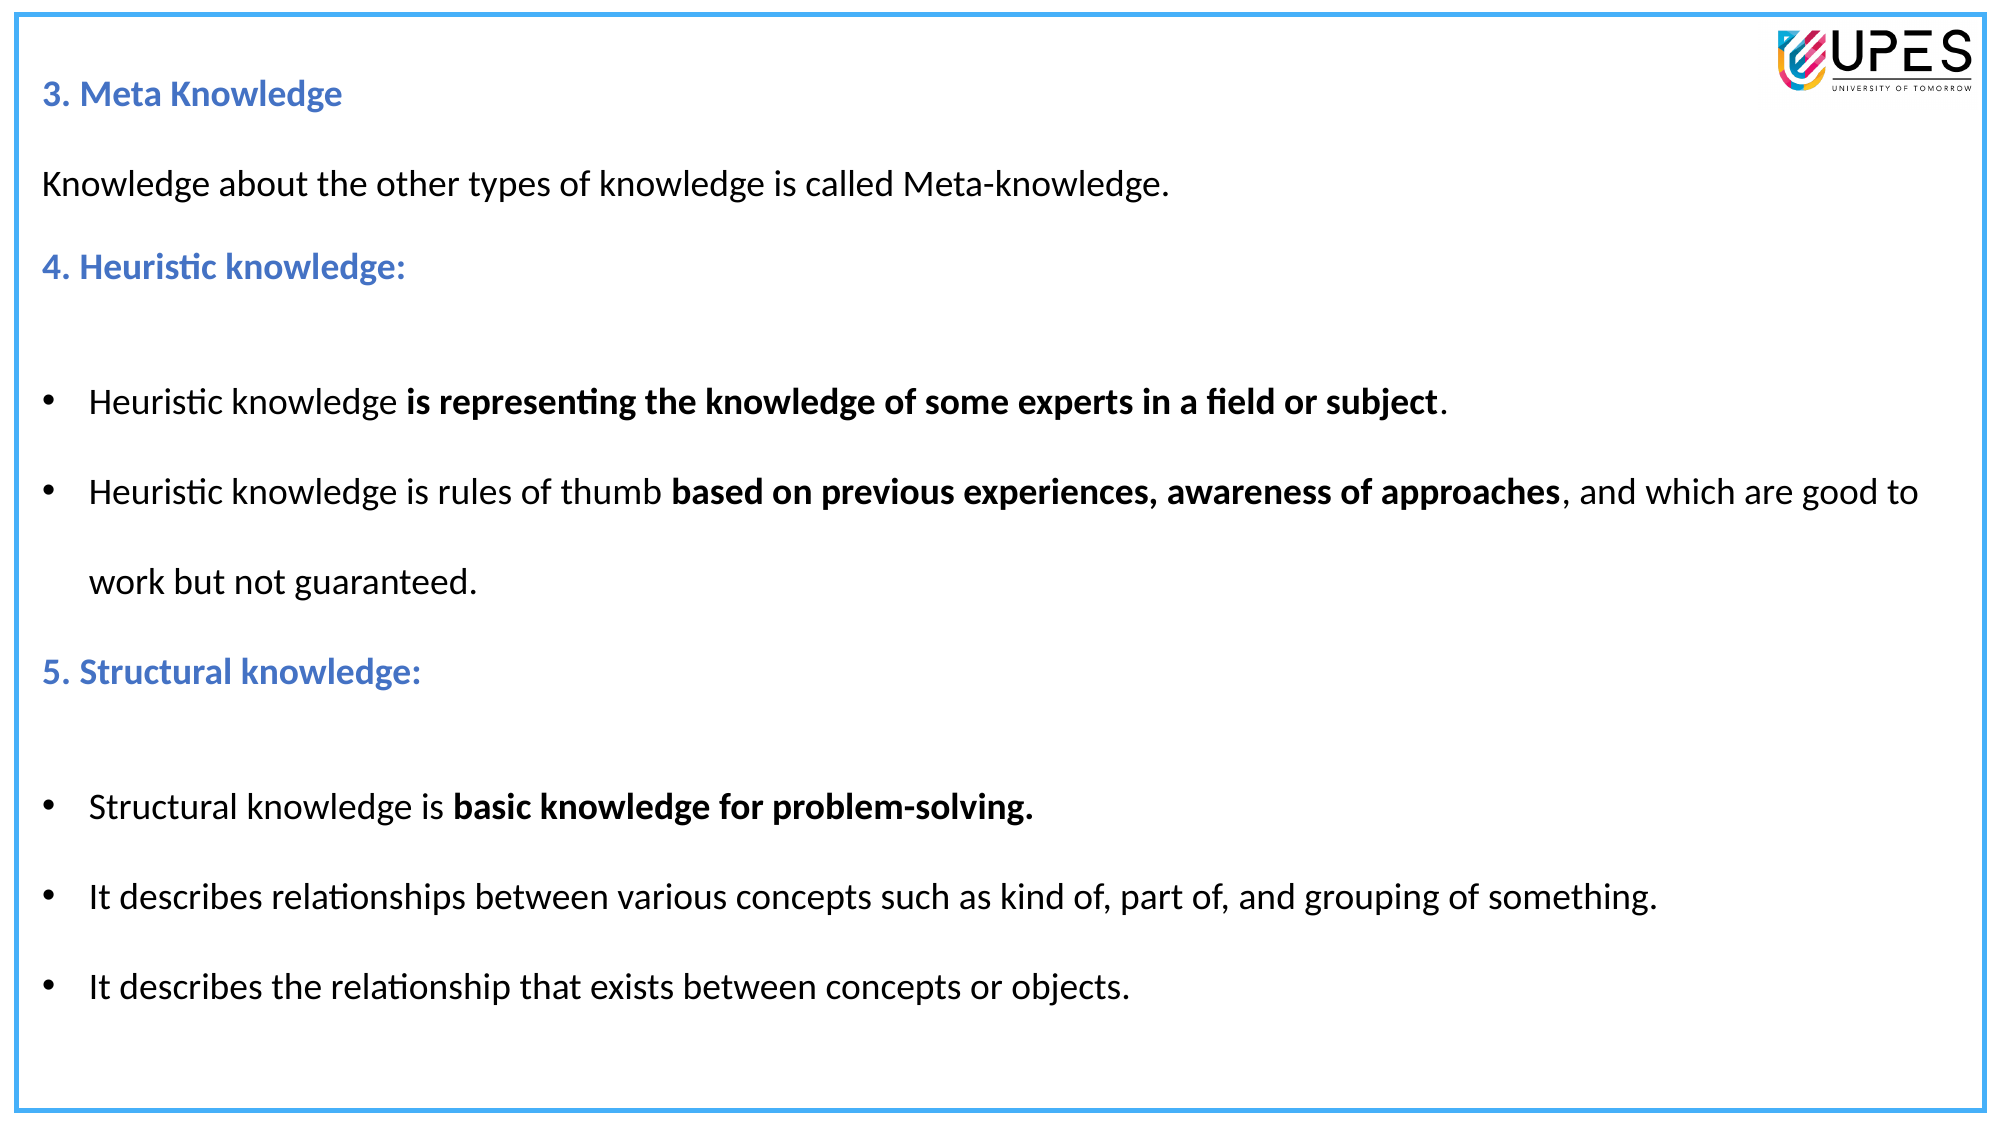

3. Meta Knowledge

Knowledge about the other types of knowledge is called Meta-knowledge.
4. Heuristic knowledge:

Heuristic knowledge is representing the knowledge of some experts in a field or subject.
Heuristic knowledge is rules of thumb based on previous experiences, awareness of approaches, and which are good to work but not guaranteed.

5. Structural knowledge:

Structural knowledge is basic knowledge for problem-solving.
It describes relationships between various concepts such as kind of, part of, and grouping of something.
It describes the relationship that exists between concepts or objects.